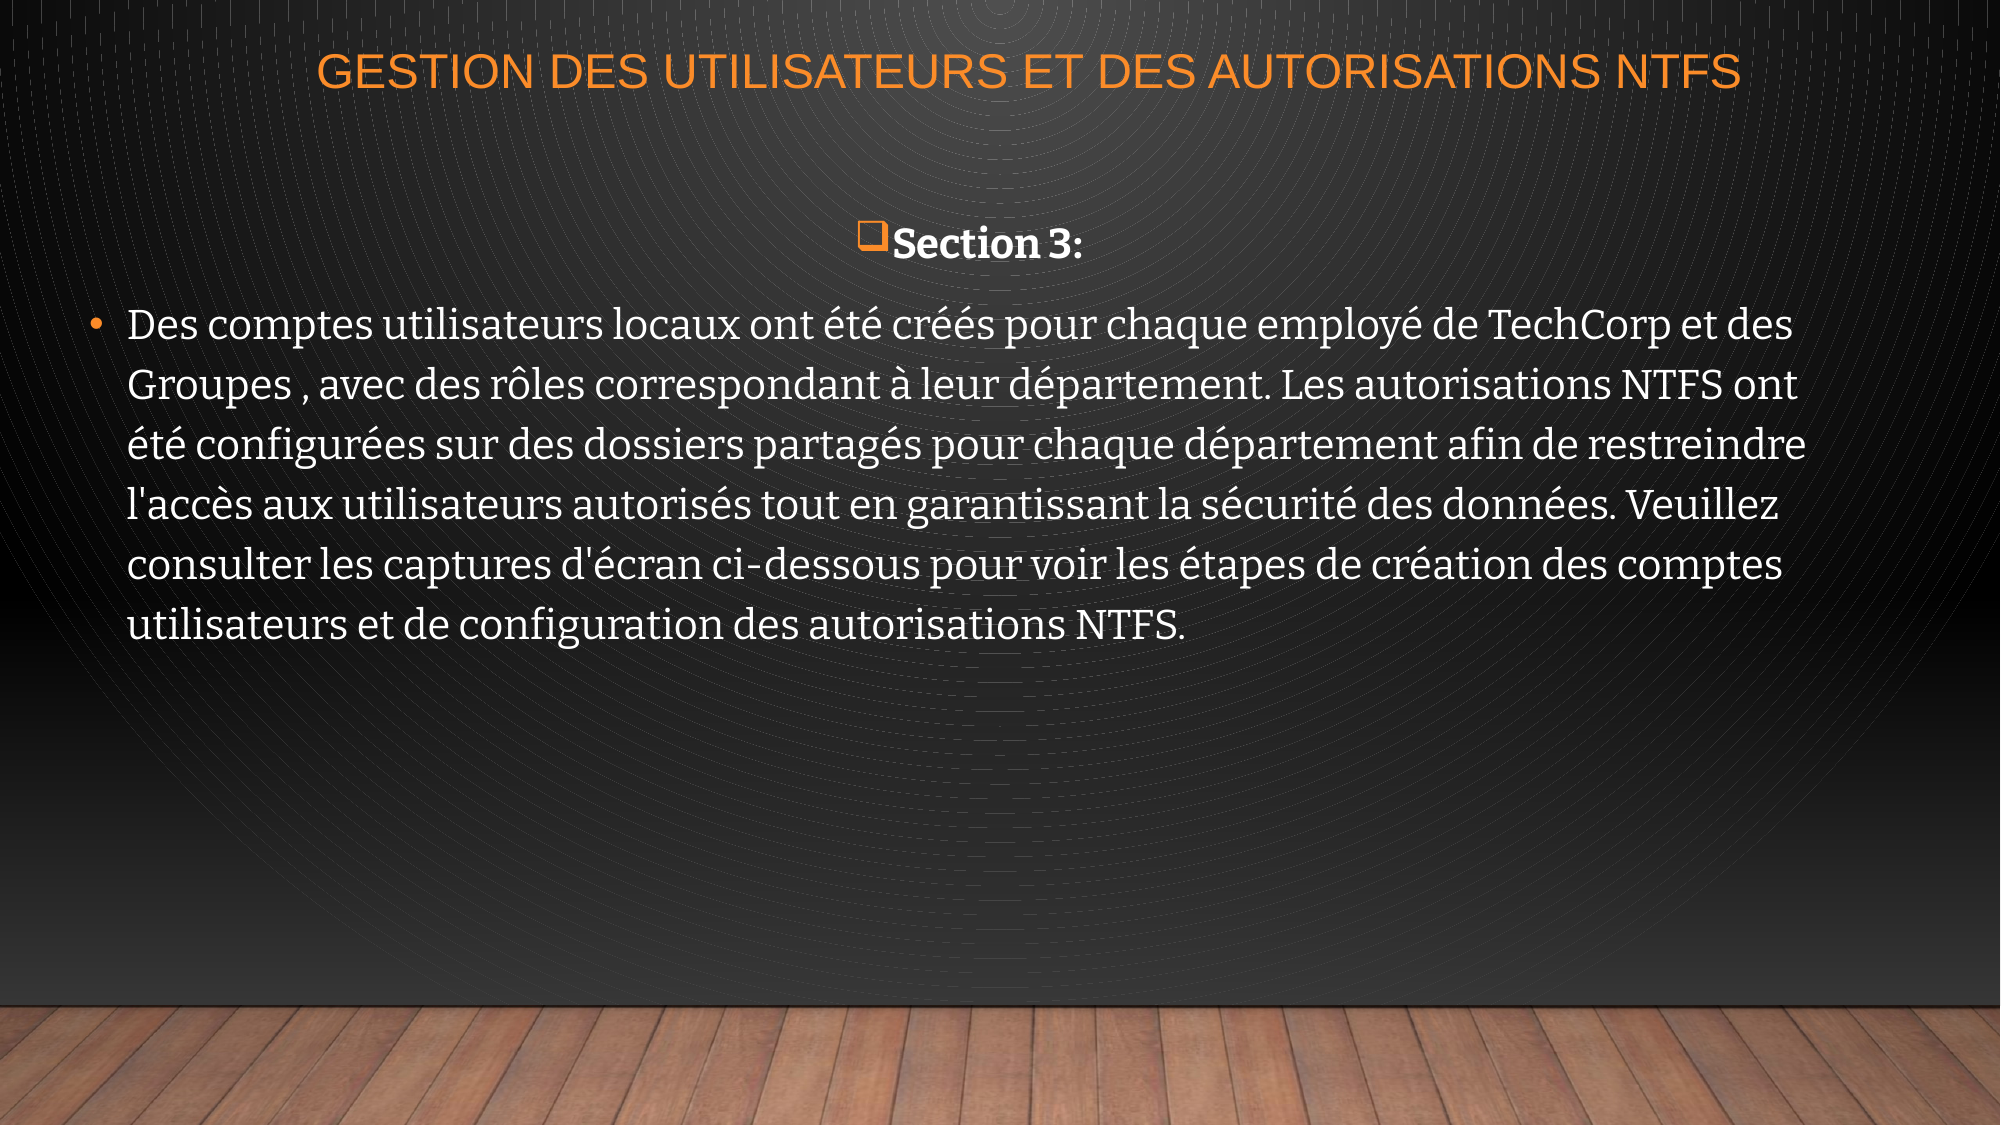

# Gestion des Utilisateurs et des Autorisations NTFS
Section 3:
Des comptes utilisateurs locaux ont été créés pour chaque employé de TechCorp et des Groupes , avec des rôles correspondant à leur département. Les autorisations NTFS ont été configurées sur des dossiers partagés pour chaque département afin de restreindre l'accès aux utilisateurs autorisés tout en garantissant la sécurité des données. Veuillez consulter les captures d'écran ci-dessous pour voir les étapes de création des comptes utilisateurs et de configuration des autorisations NTFS.